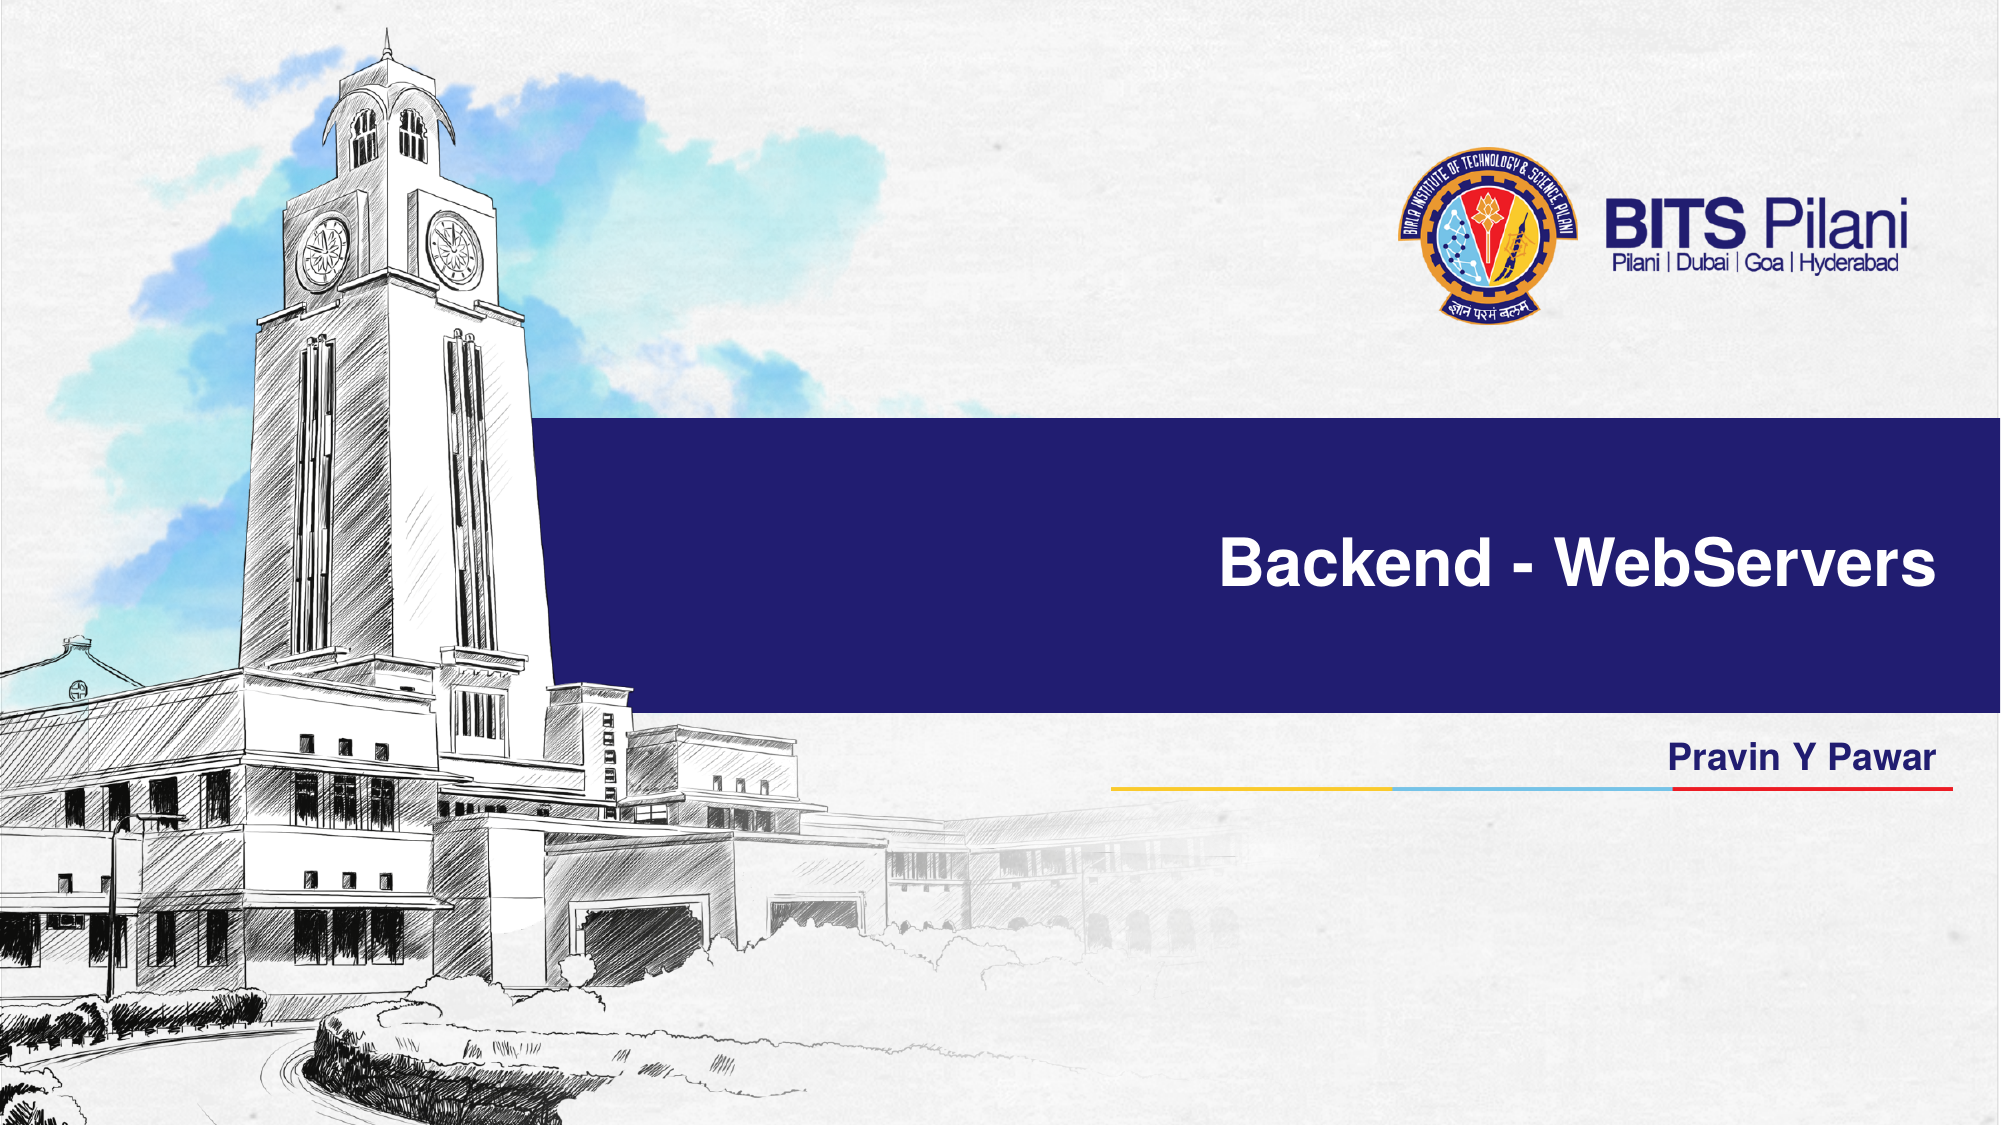

# Backend - WebServers
Pravin Y Pawar